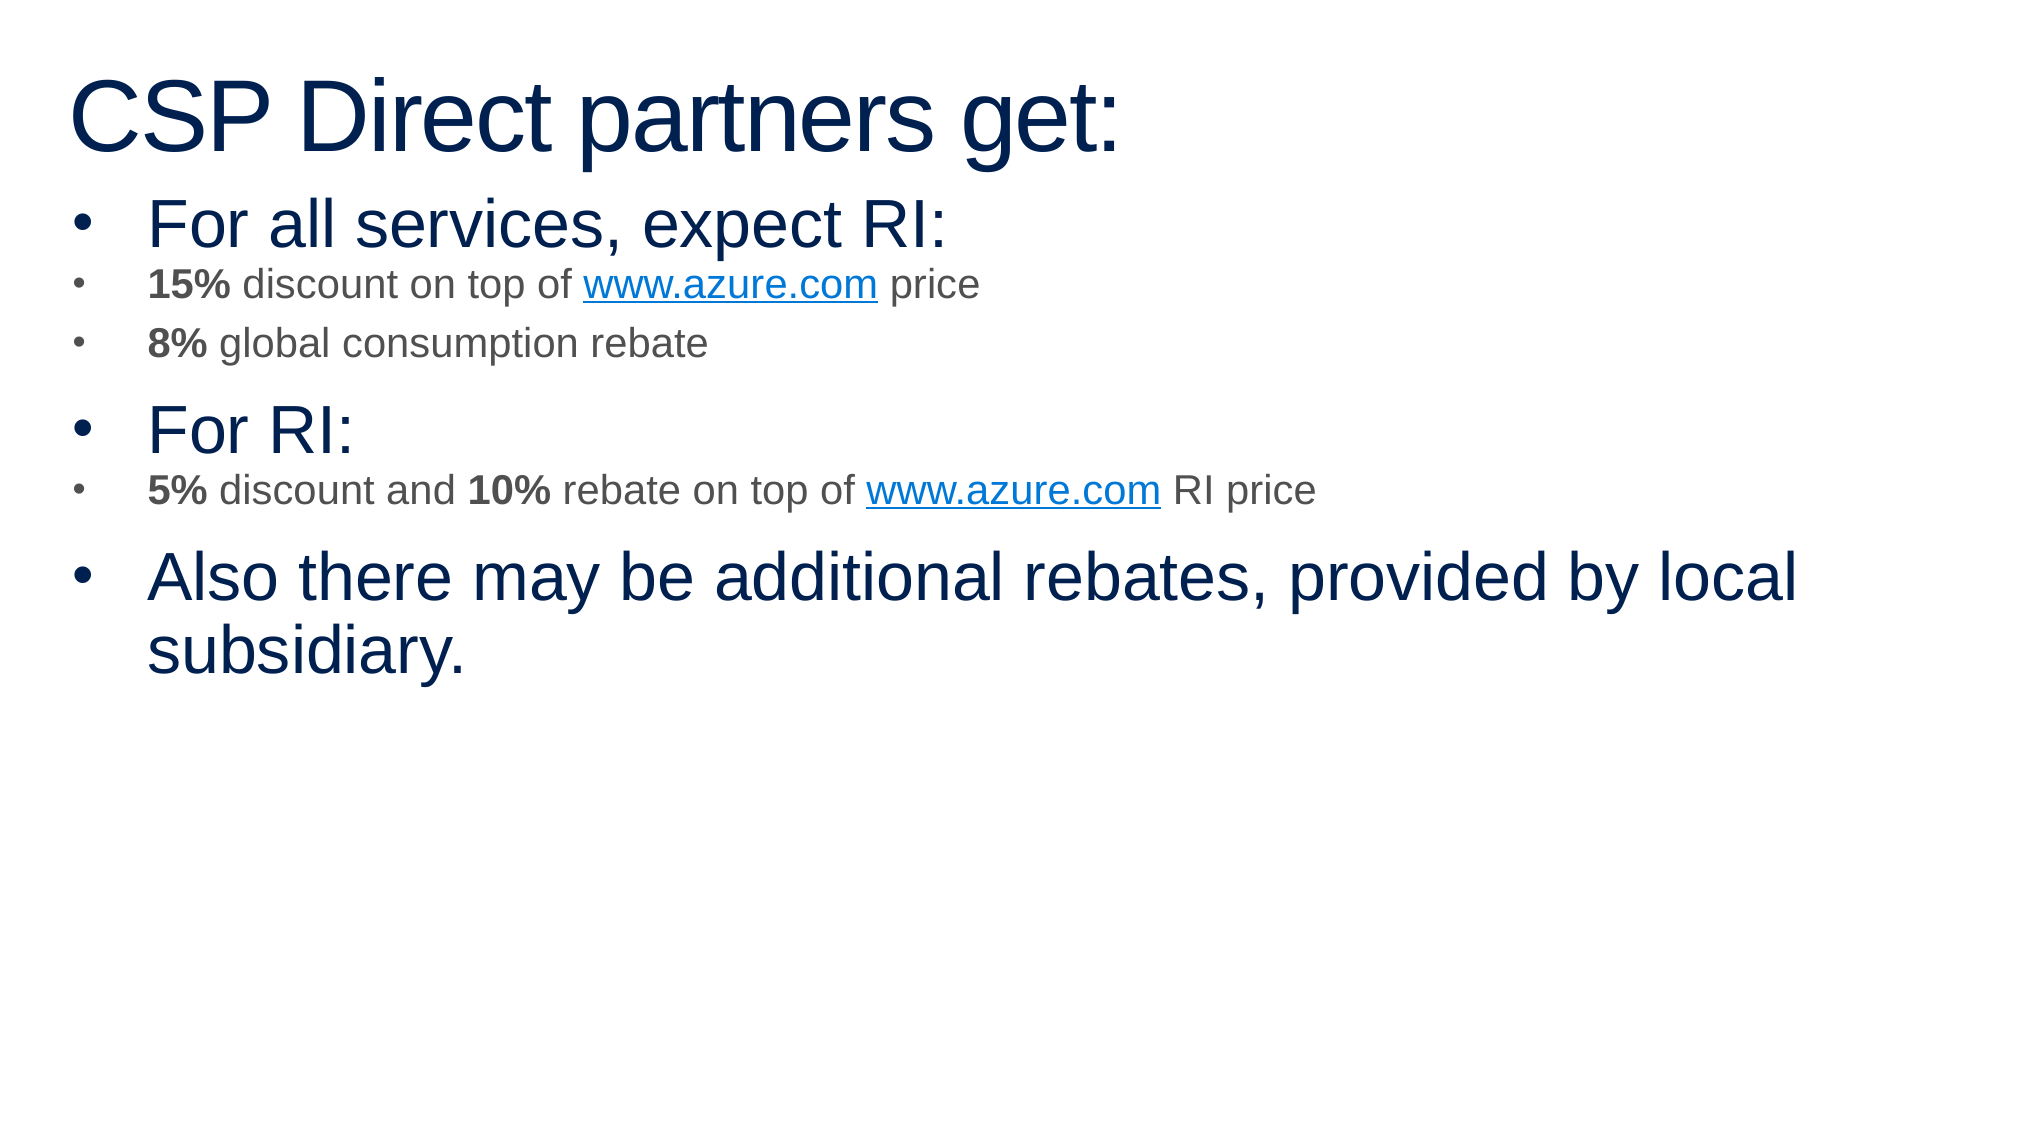

# CSP Direct partners get:
For all services, expect RI:
15% discount on top of www.azure.com price
8% global consumption rebate
For RI:
5% discount and 10% rebate on top of www.azure.com RI price
Also there may be additional rebates, provided by local subsidiary.